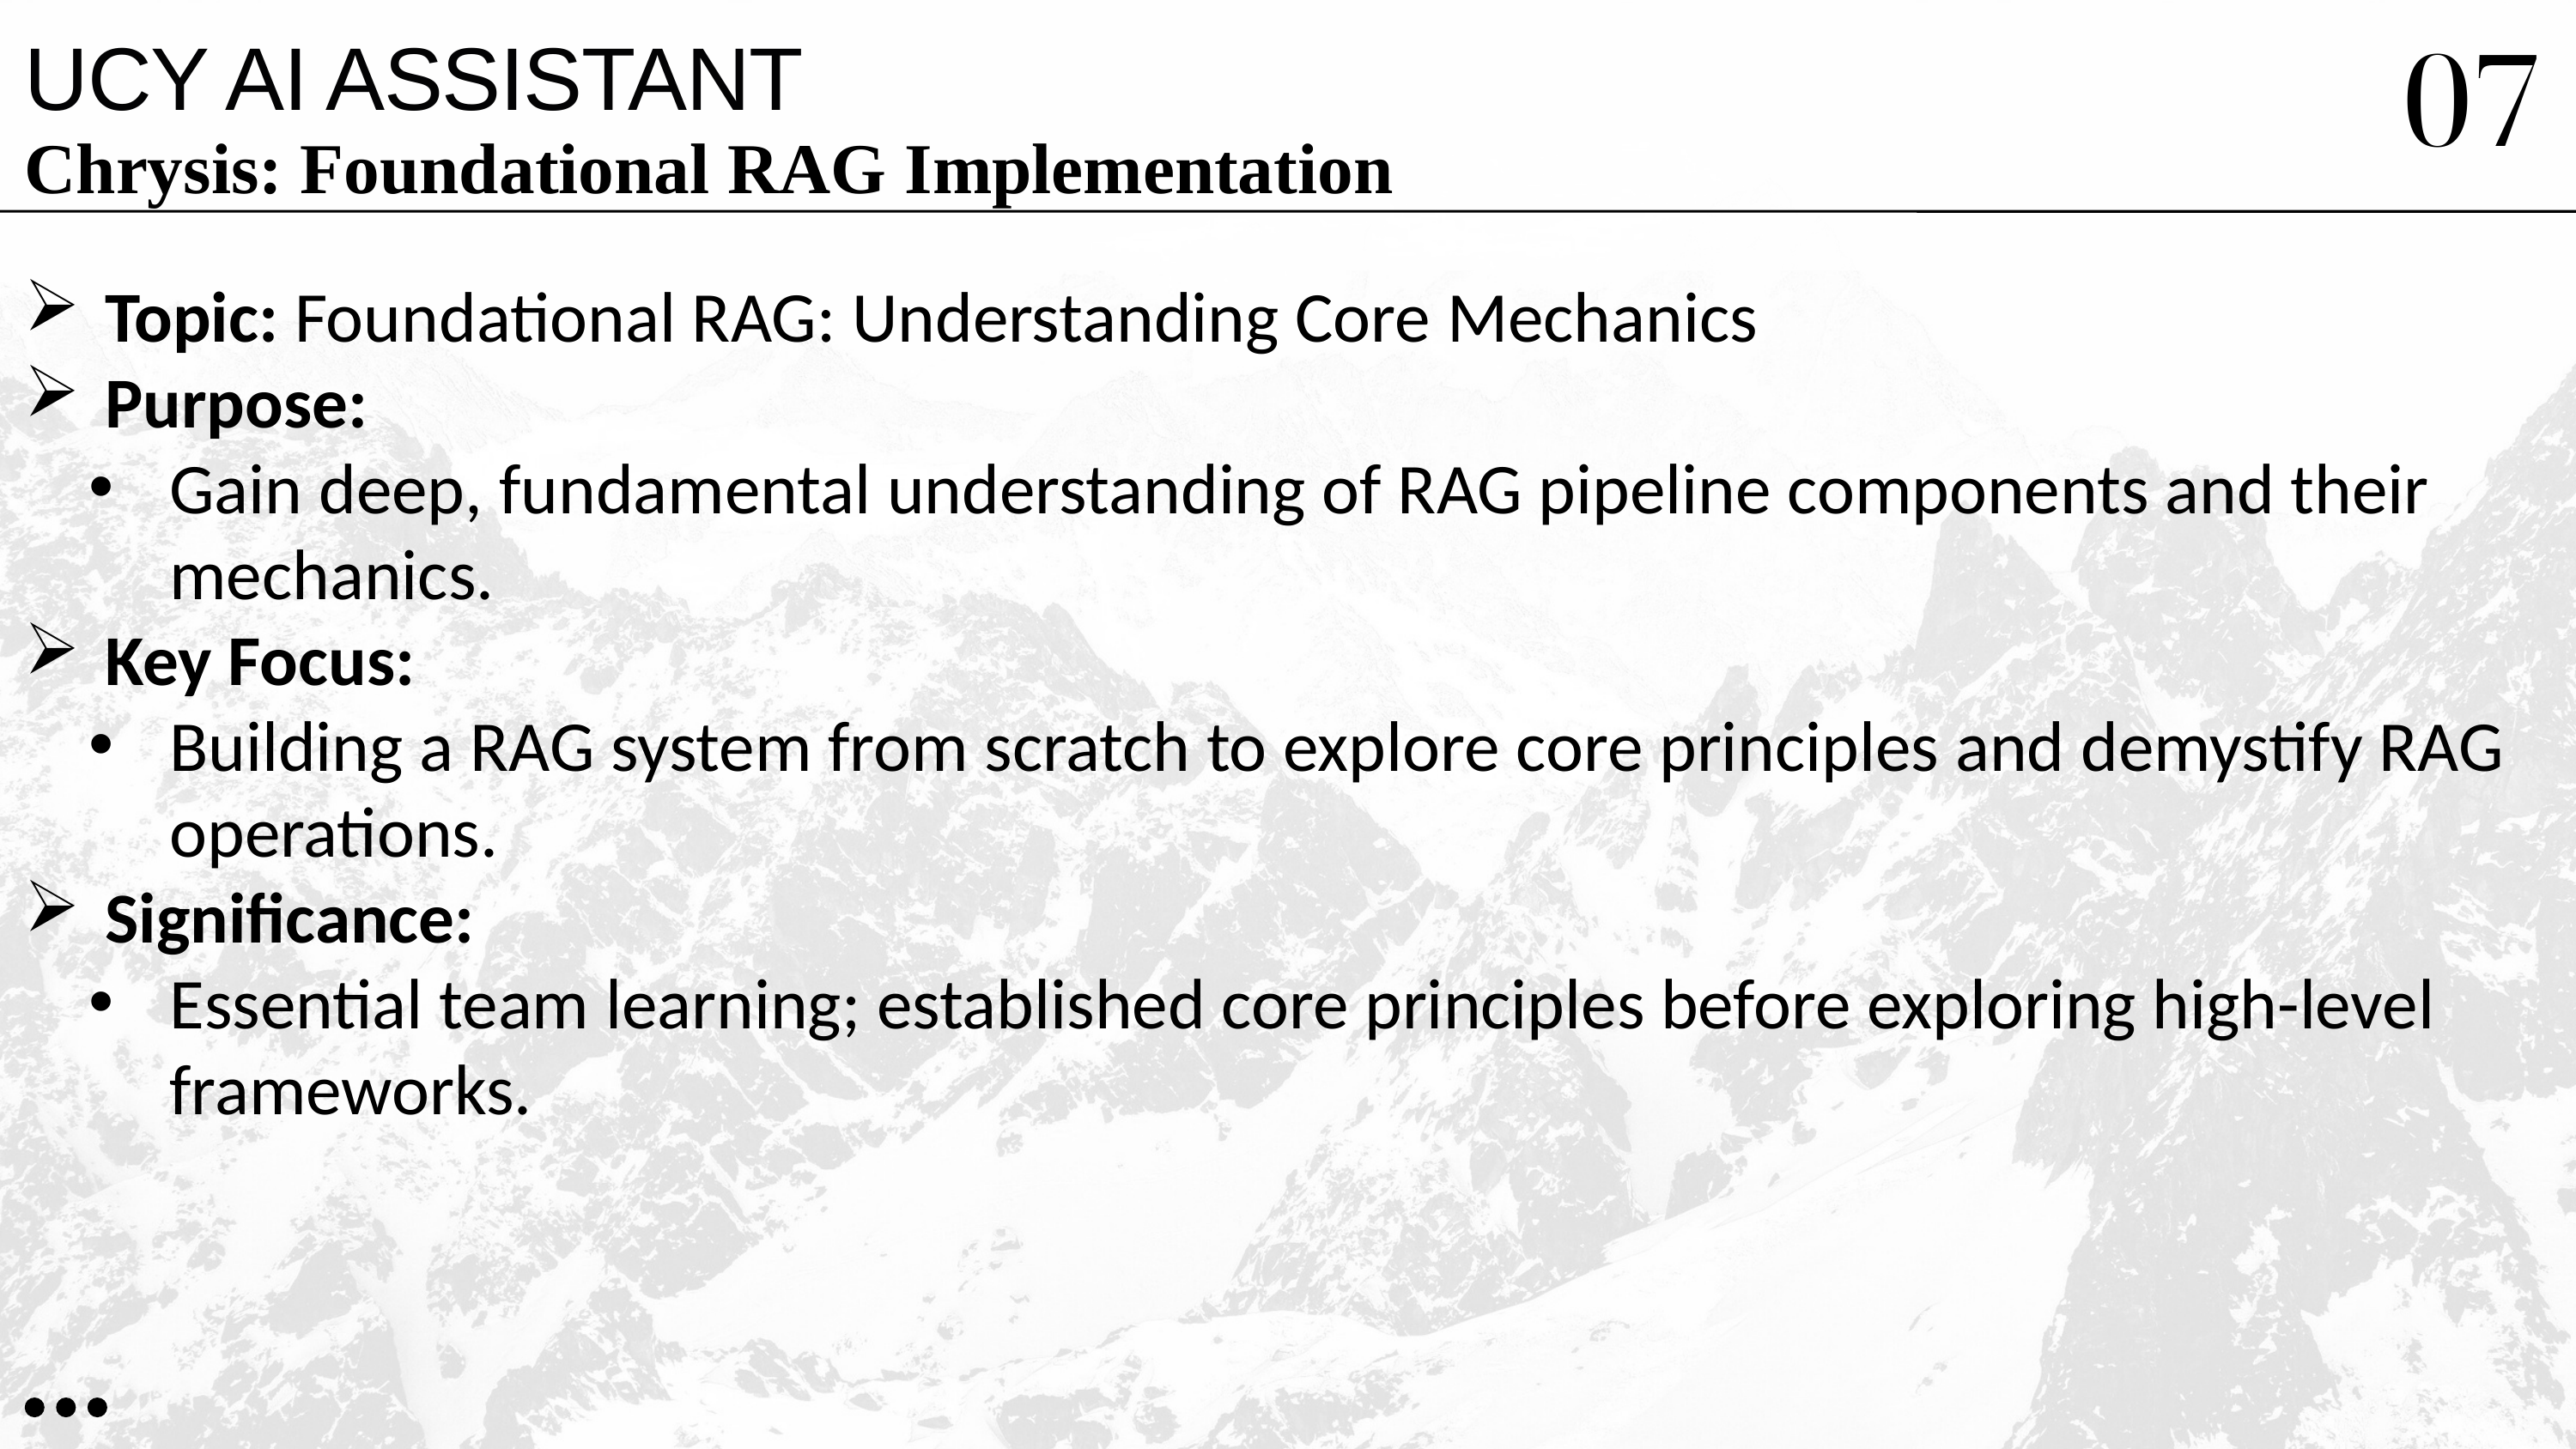

UCY AI ASSISTANT
07
Chrysis: Foundational RAG Implementation

Topic: Foundational RAG: Understanding Core Mechanics
Purpose:
Gain deep, fundamental understanding of RAG pipeline components and their mechanics.
Key Focus:
Building a RAG system from scratch to explore core principles and demystify RAG operations.
Significance:
Essential team learning; established core principles before exploring high-level frameworks.